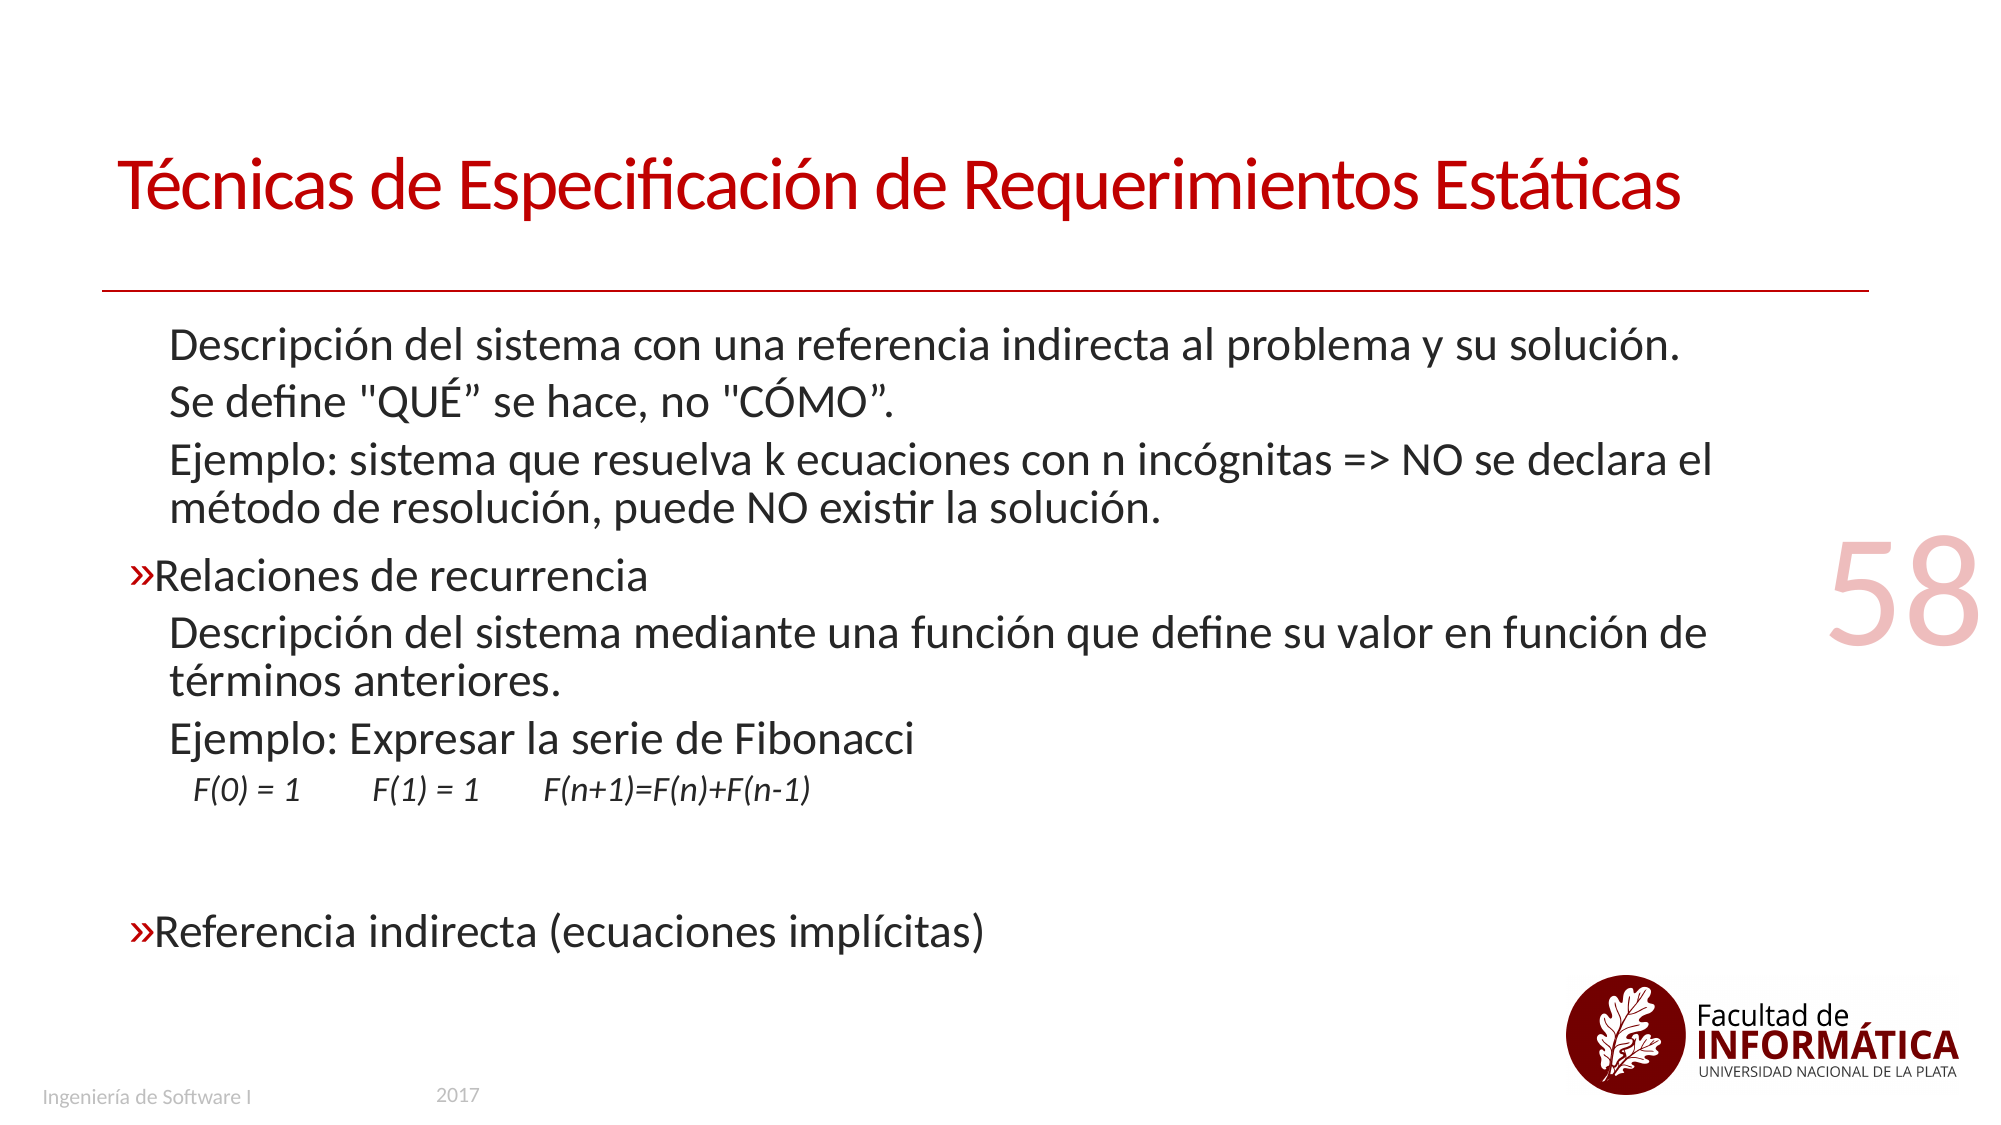

# Técnicas de Especificación de Requerimientos Estáticas
Descripción del sistema con una referencia indirecta al problema y su solución.
Se define "QUÉ” se hace, no "CÓMO”.
Ejemplo: sistema que resuelva k ecuaciones con n incógnitas => NO se declara el método de resolución, puede NO existir la solución.
Relaciones de recurrencia
Descripción del sistema mediante una función que define su valor en función de términos anteriores.
Ejemplo: Expresar la serie de Fibonacci
F(0) = 1         F(1) = 1        F(n+1)=F(n)+F(n-1)

Referencia indirecta (ecuaciones implícitas)

58
2017
Ingeniería de Software I